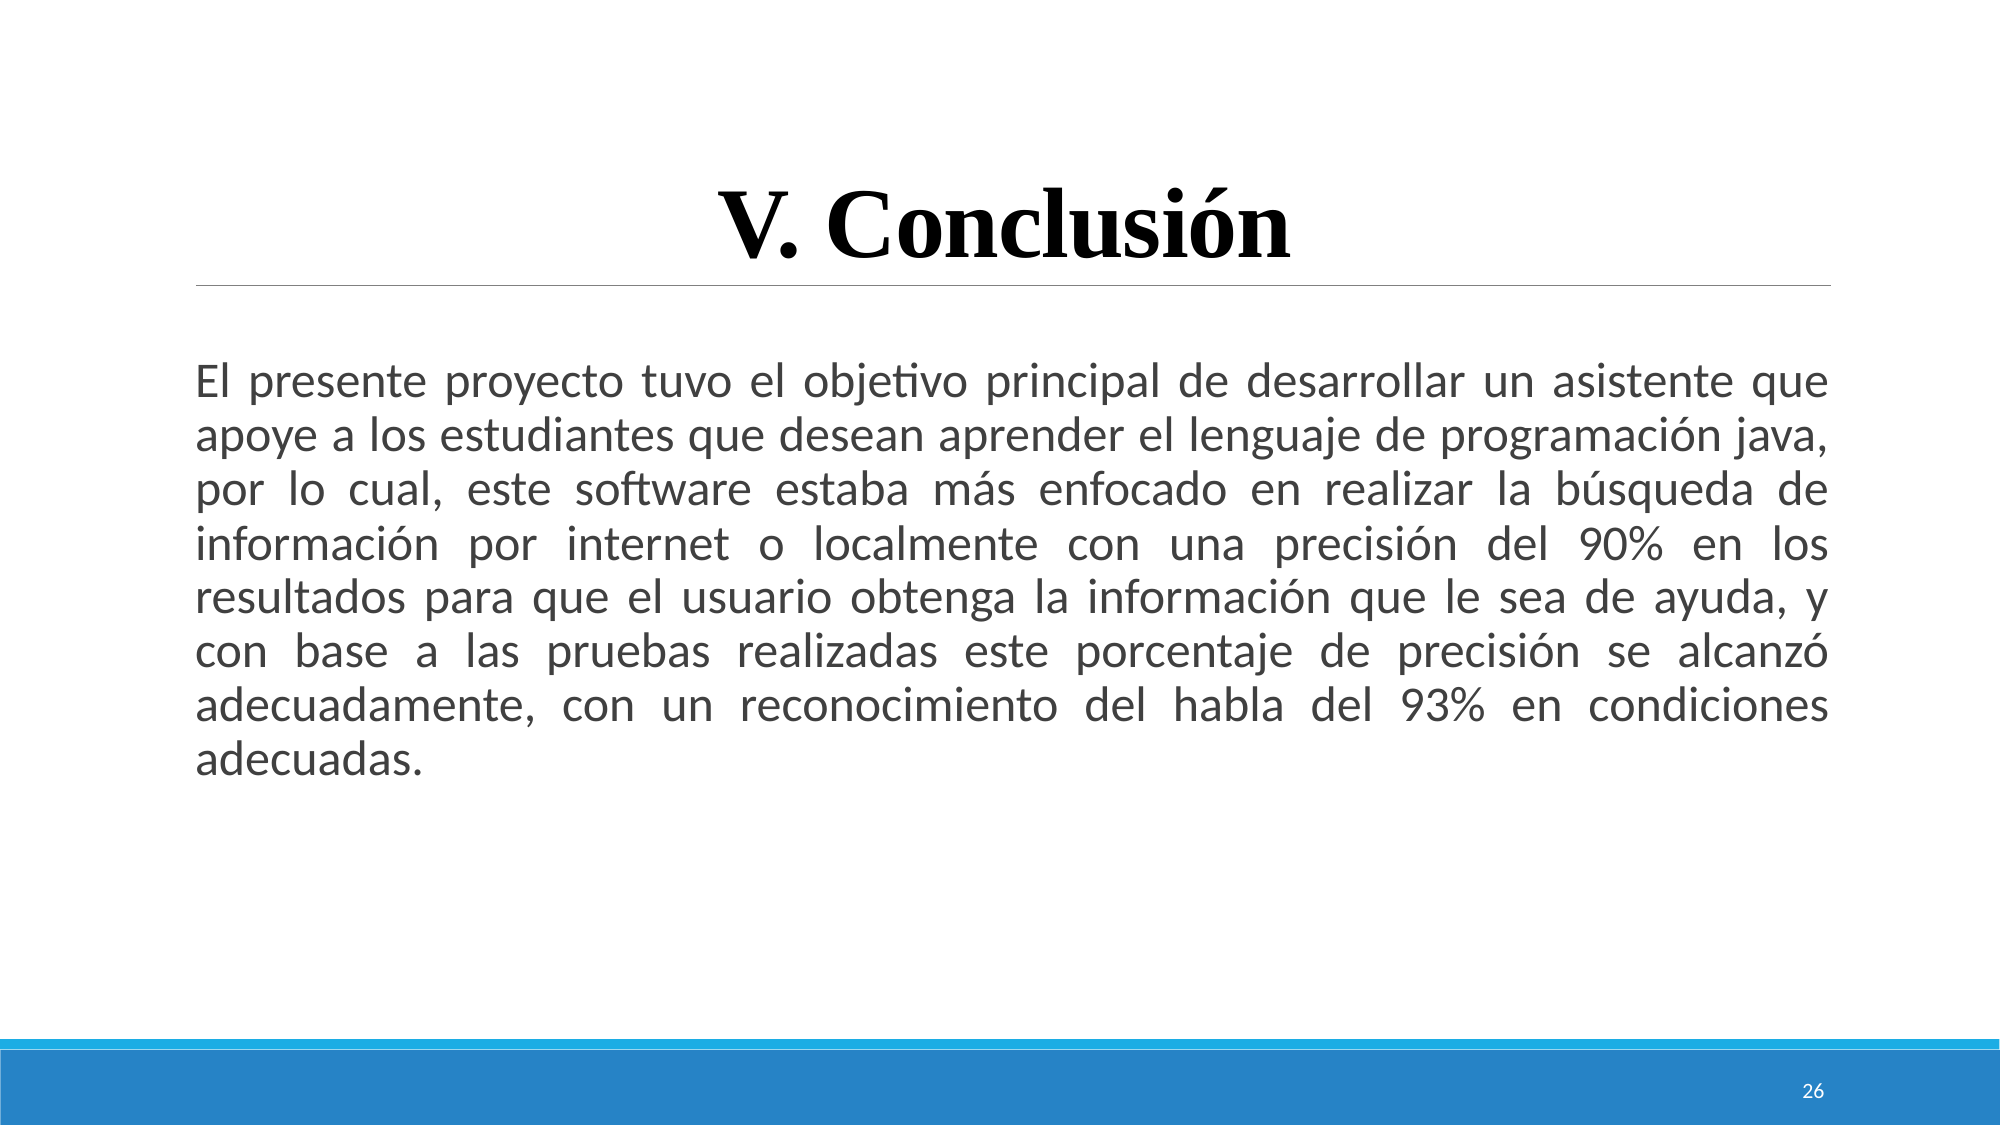

# V. Conclusión
El presente proyecto tuvo el objetivo principal de desarrollar un asistente que apoye a los estudiantes que desean aprender el lenguaje de programación java, por lo cual, este software estaba más enfocado en realizar la búsqueda de información por internet o localmente con una precisión del 90% en los resultados para que el usuario obtenga la información que le sea de ayuda, y con base a las pruebas realizadas este porcentaje de precisión se alcanzó adecuadamente, con un reconocimiento del habla del 93% en condiciones adecuadas.
26